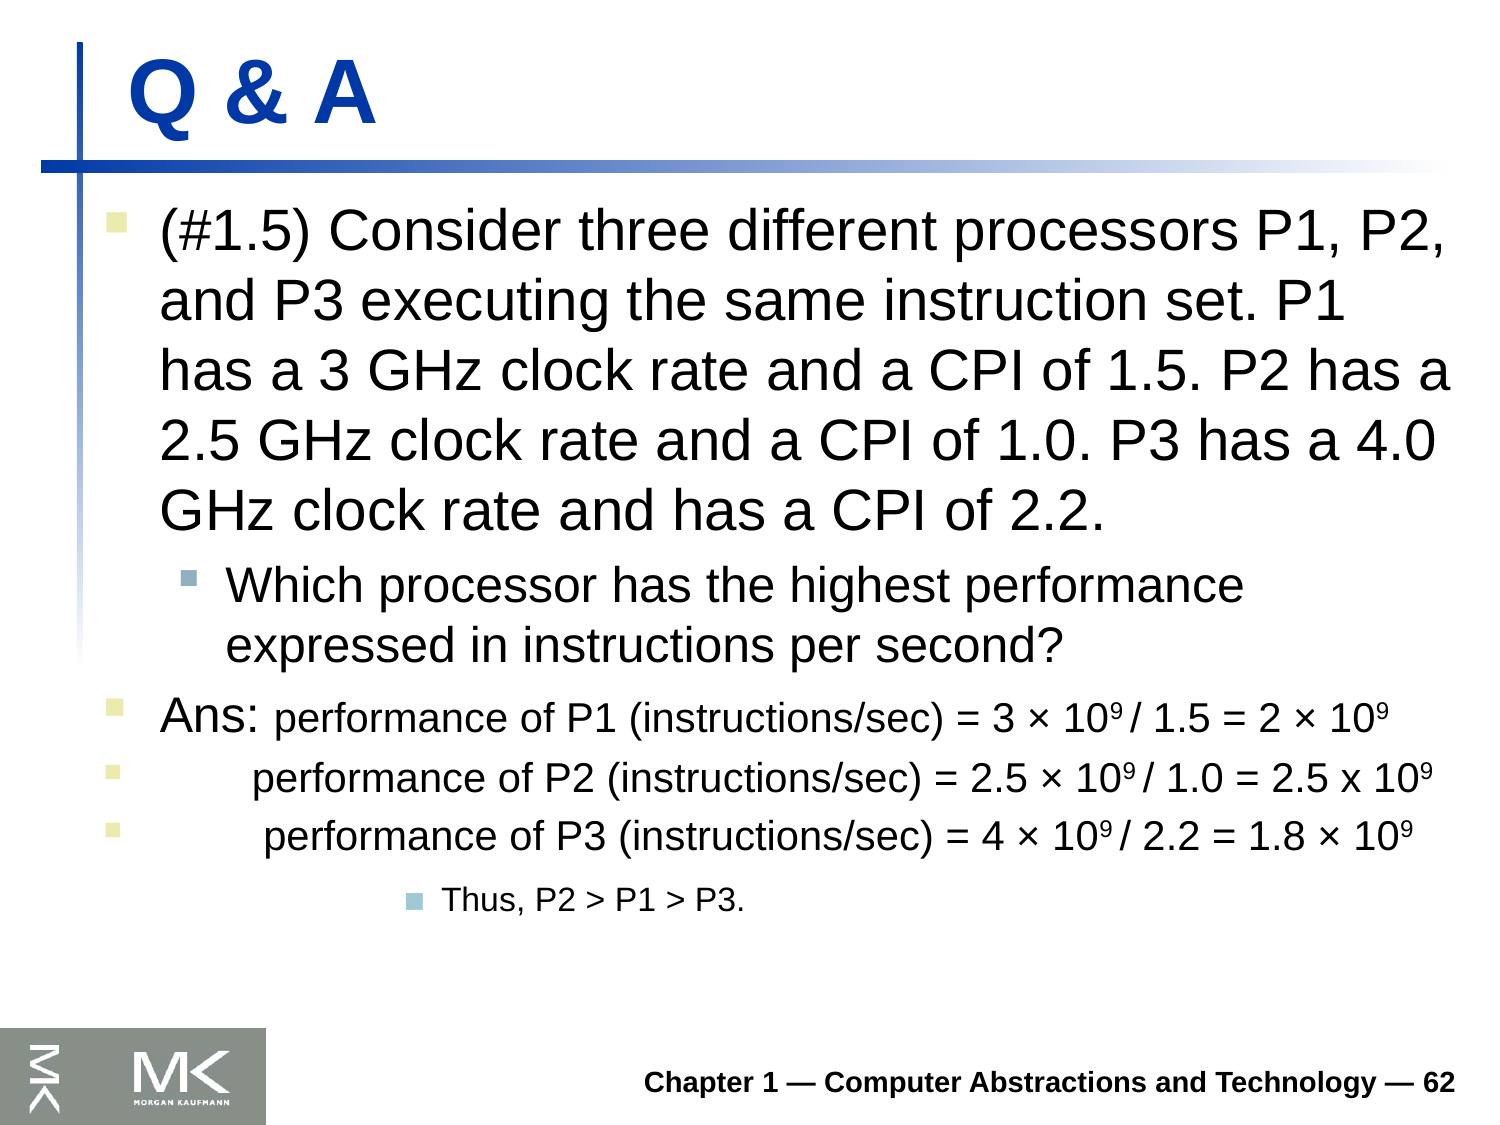

# Q & A
(#1.5) Consider three different processors P1, P2, and P3 executing the same instruction set. P1 has a 3 GHz clock rate and a CPI of 1.5. P2 has a 2.5 GHz clock rate and a CPI of 1.0. P3 has a 4.0 GHz clock rate and has a CPI of 2.2.
Which processor has the highest performance expressed in instructions per second?
Ans: performance of P1 (instructions/sec) = 3 × 109 / 1.5 = 2 × 109
        performance of P2 (instructions/sec) = 2.5 × 109 / 1.0 = 2.5 x 109
         performance of P3 (instructions/sec) = 4 × 109 / 2.2 = 1.8 × 109
Thus, P2 > P1 > P3.
Chapter 1 — Computer Abstractions and Technology — 62